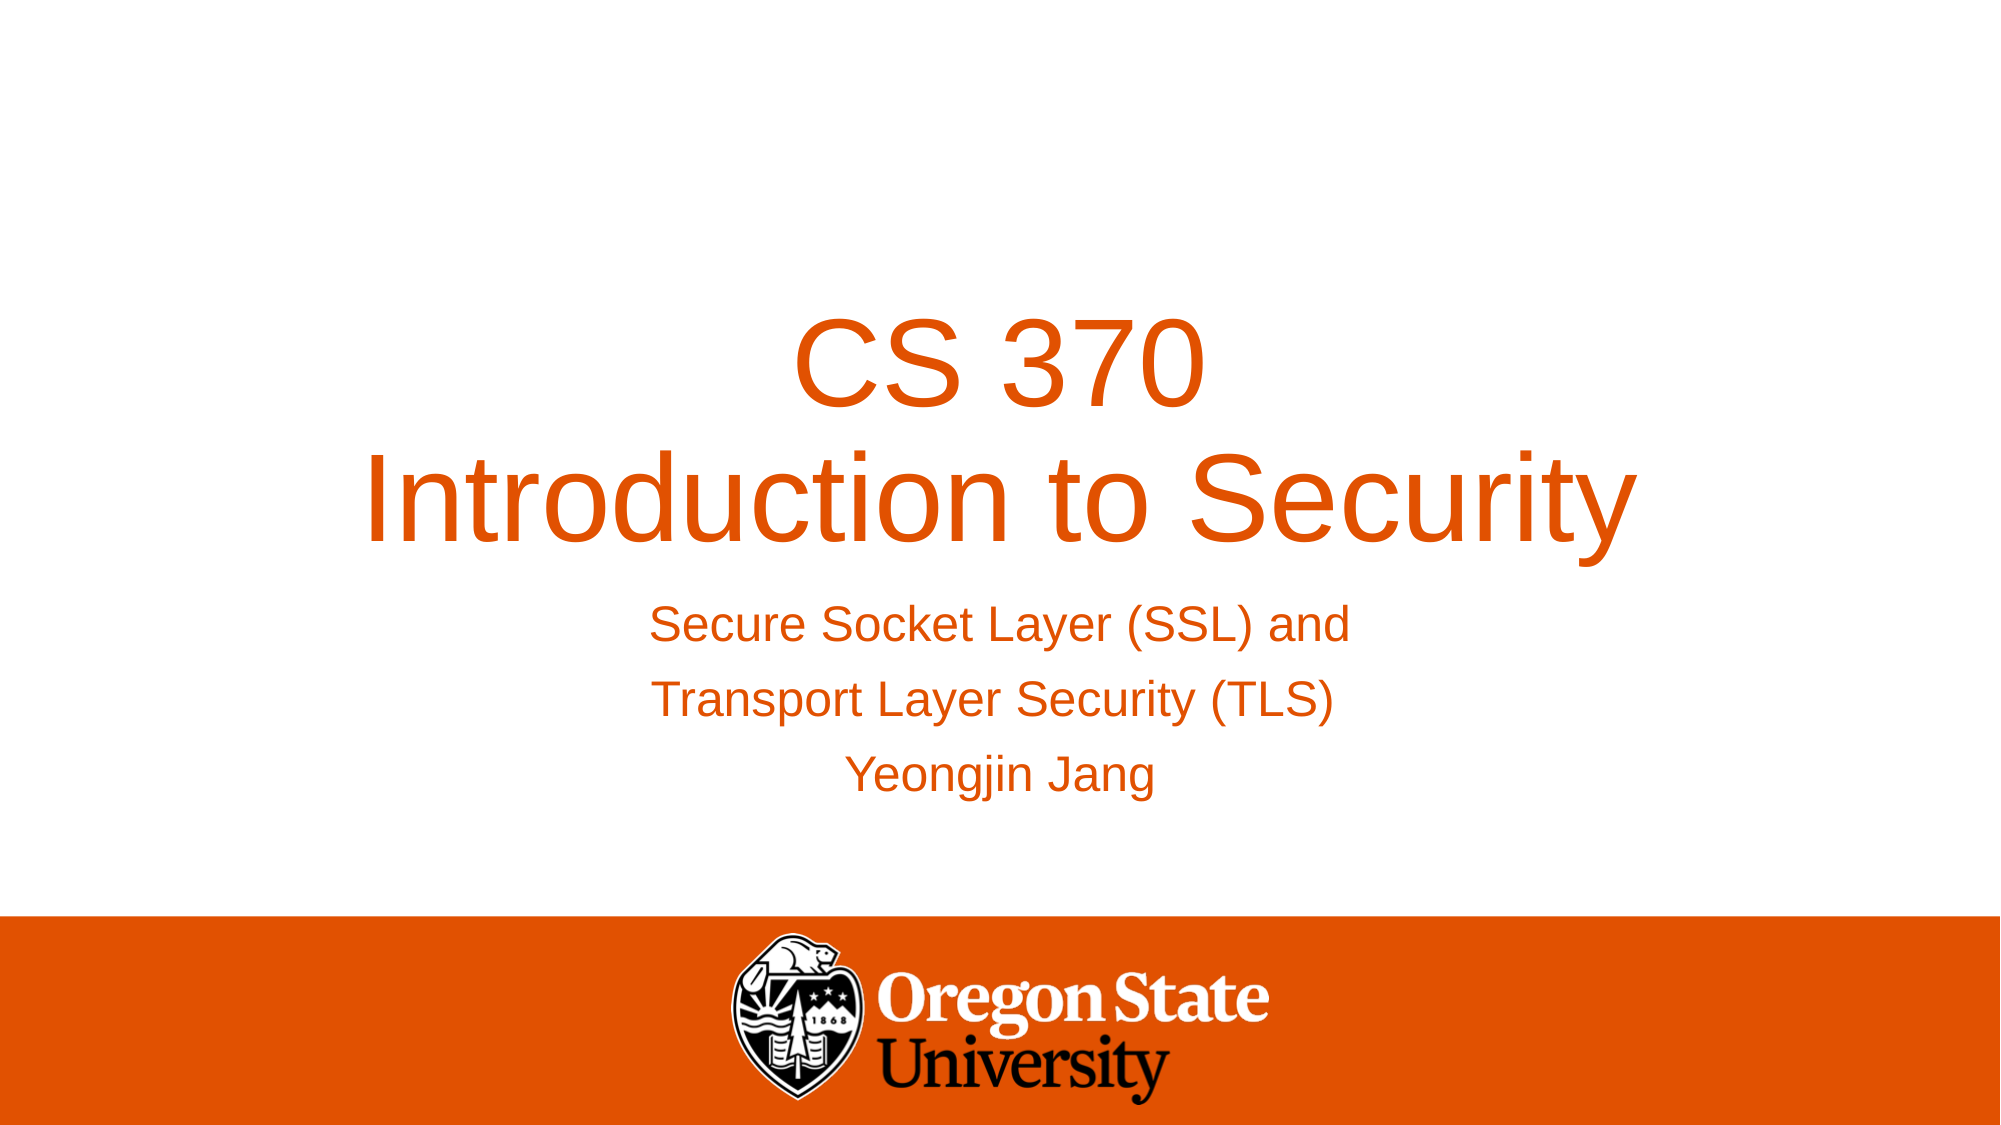

# CS 370 Introduction to Security
Secure Socket Layer (SSL) and
Transport Layer Security (TLS)
Yeongjin Jang
1